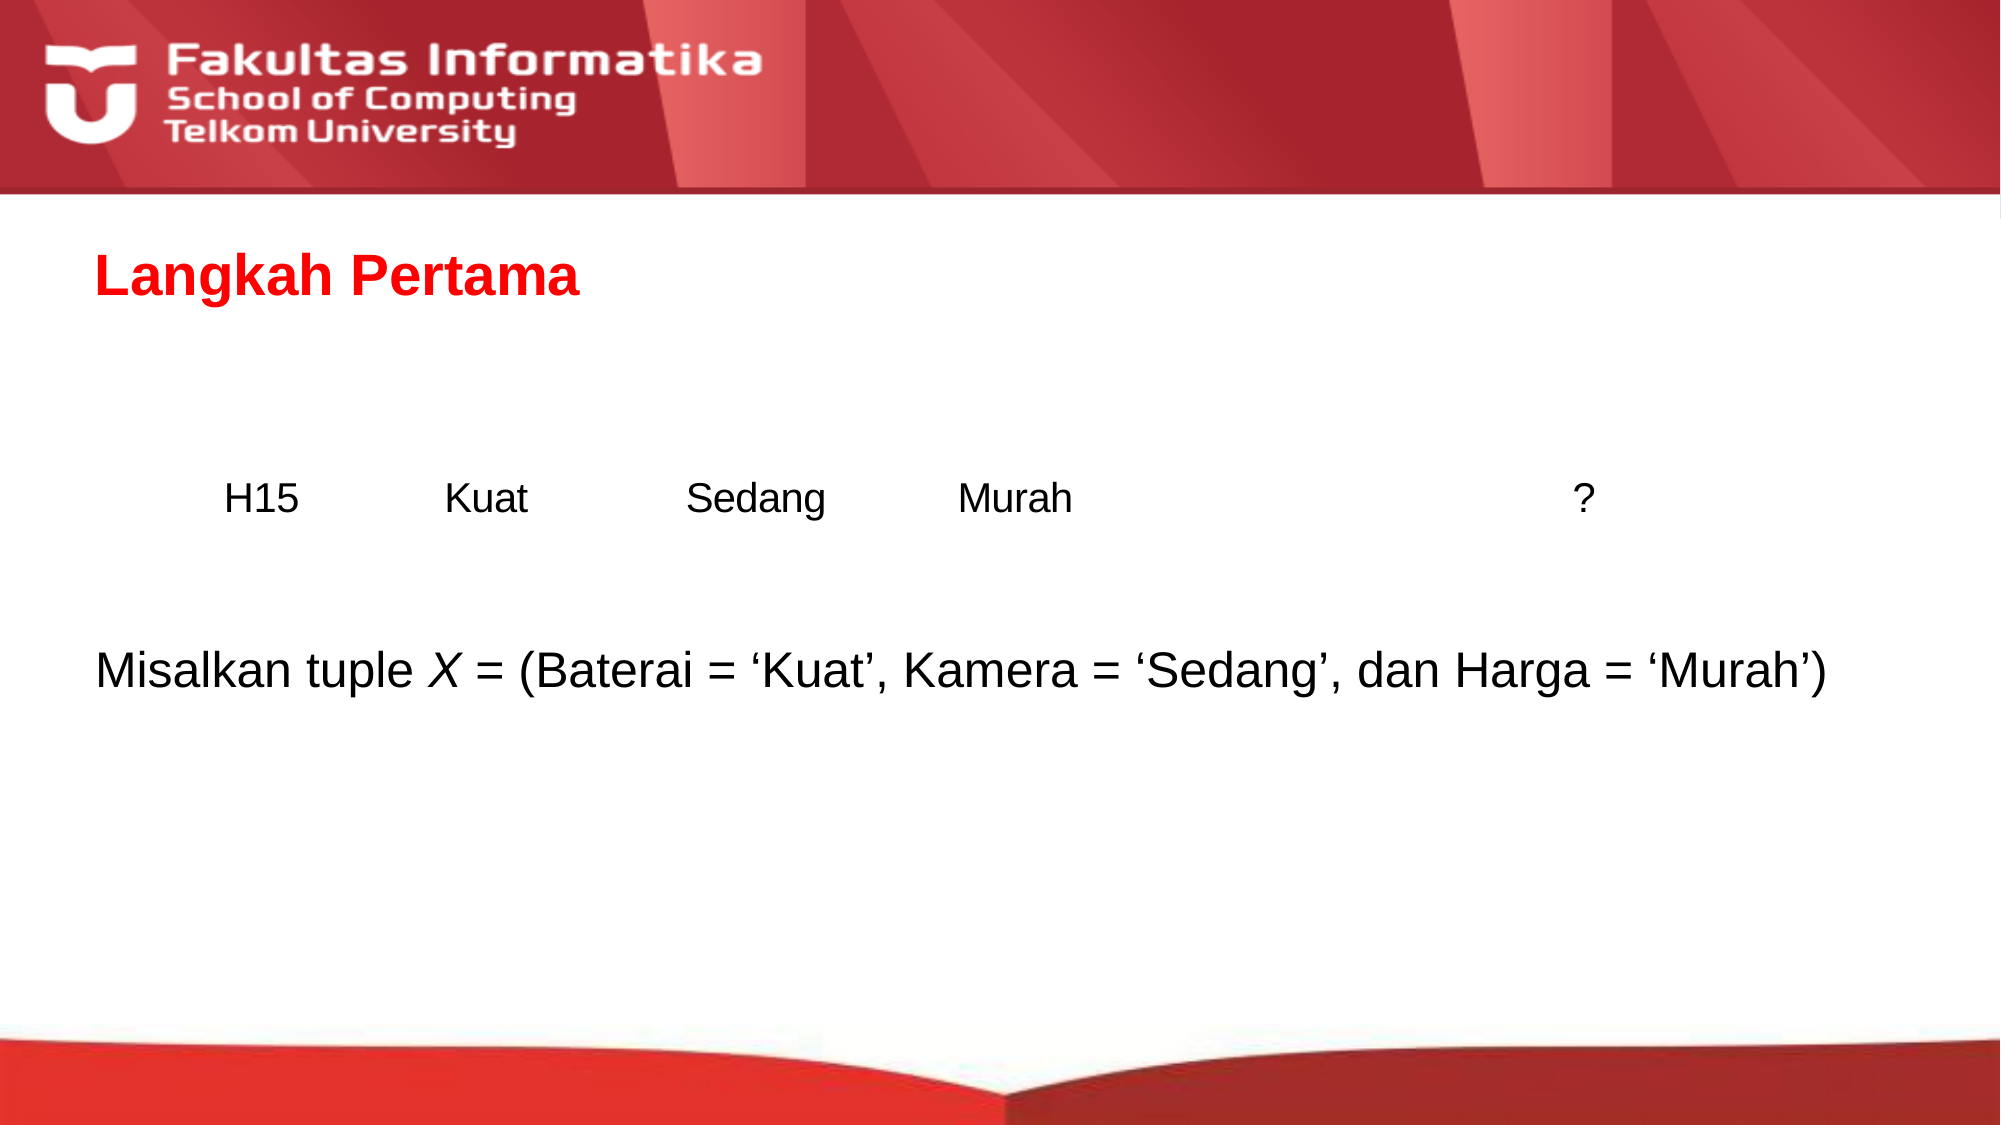

# Langkah Pertama

Misalkan tuple X = (Baterai = ‘Kuat’, Kamera = ‘Sedang’, dan Harga = ‘Murah’)
| H15 | Kuat | Sedang | Murah | ? |
| --- | --- | --- | --- | --- |